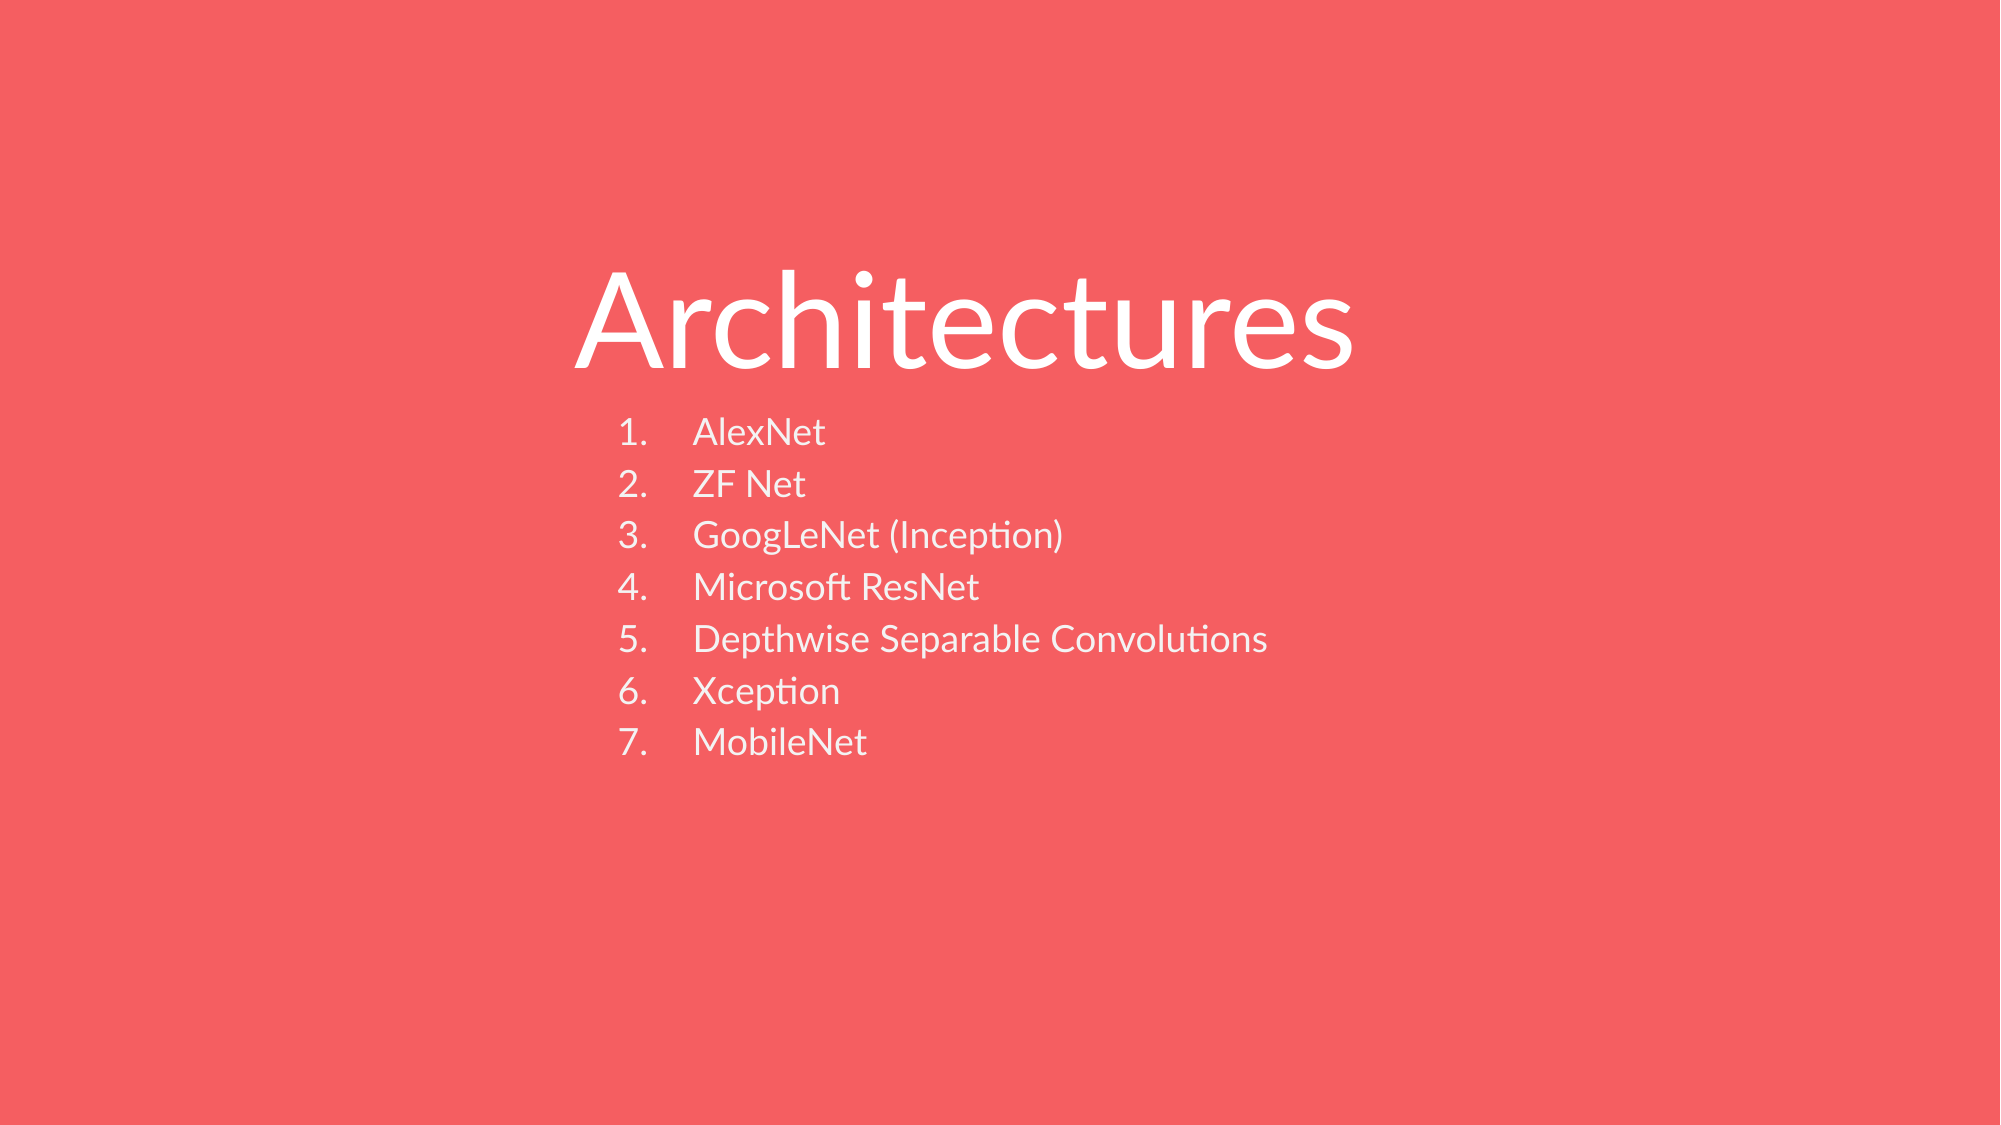

# Architectures
AlexNet
ZF Net
GoogLeNet (Inception)
Microsoft ResNet
Depthwise Separable Convolutions
Xception
MobileNet